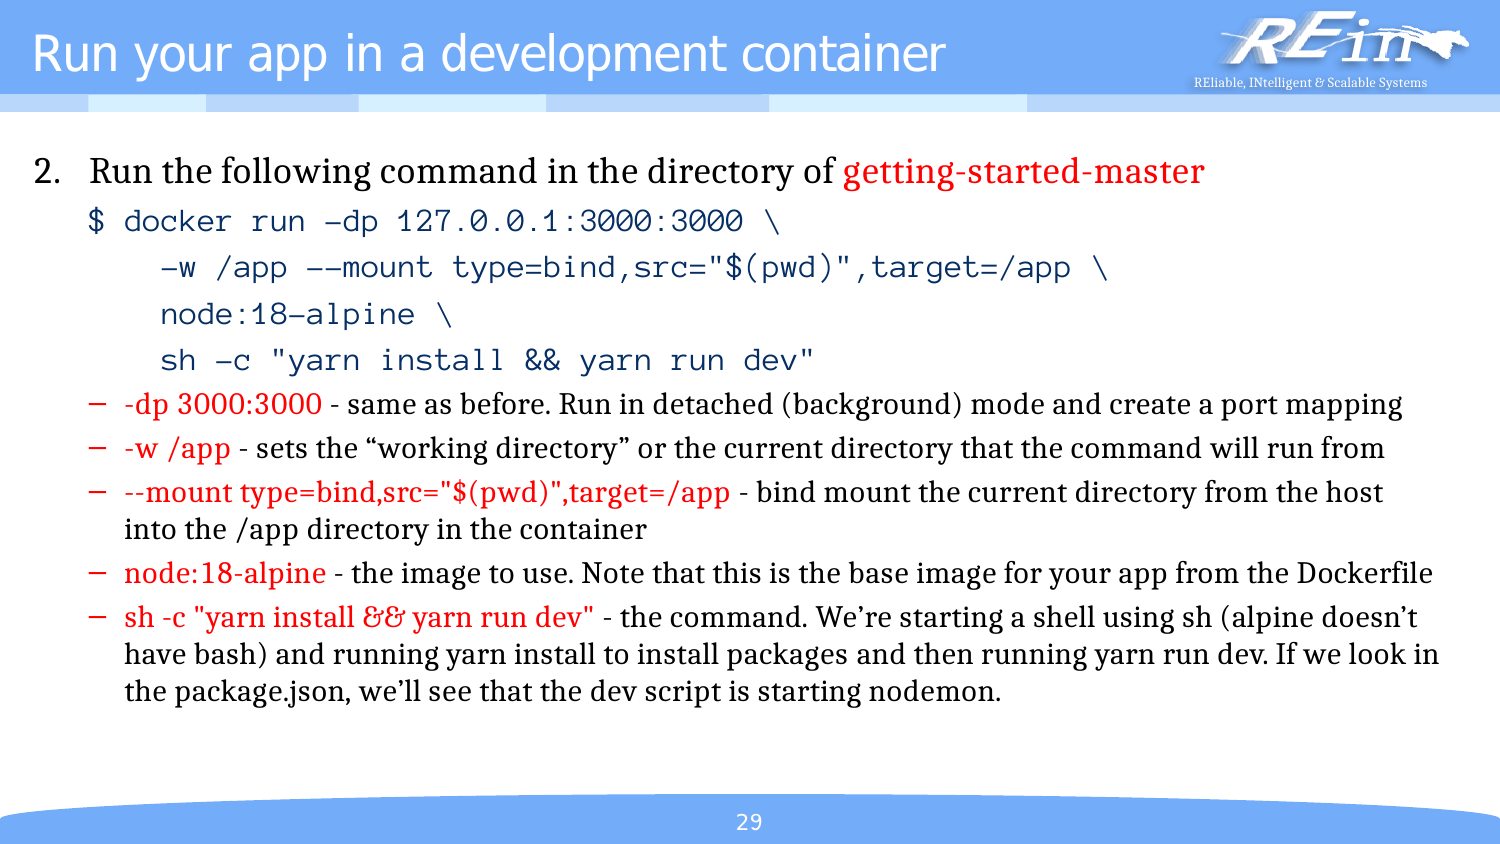

# Run your app in a development container
Run the following command in the directory of getting-started-master
$ docker run -dp 127.0.0.1:3000:3000 \
    -w /app --mount type=bind,src="$(pwd)",target=/app \
    node:18-alpine \
    sh -c "yarn install && yarn run dev"
-dp 3000:3000 - same as before. Run in detached (background) mode and create a port mapping
-w /app - sets the “working directory” or the current directory that the command will run from
--mount type=bind,src="$(pwd)",target=/app - bind mount the current directory from the host into the /app directory in the container
node:18-alpine - the image to use. Note that this is the base image for your app from the Dockerfile
sh -c "yarn install && yarn run dev" - the command. We’re starting a shell using sh (alpine doesn’t have bash) and running yarn install to install packages and then running yarn run dev. If we look in the package.json, we’ll see that the dev script is starting nodemon.

29